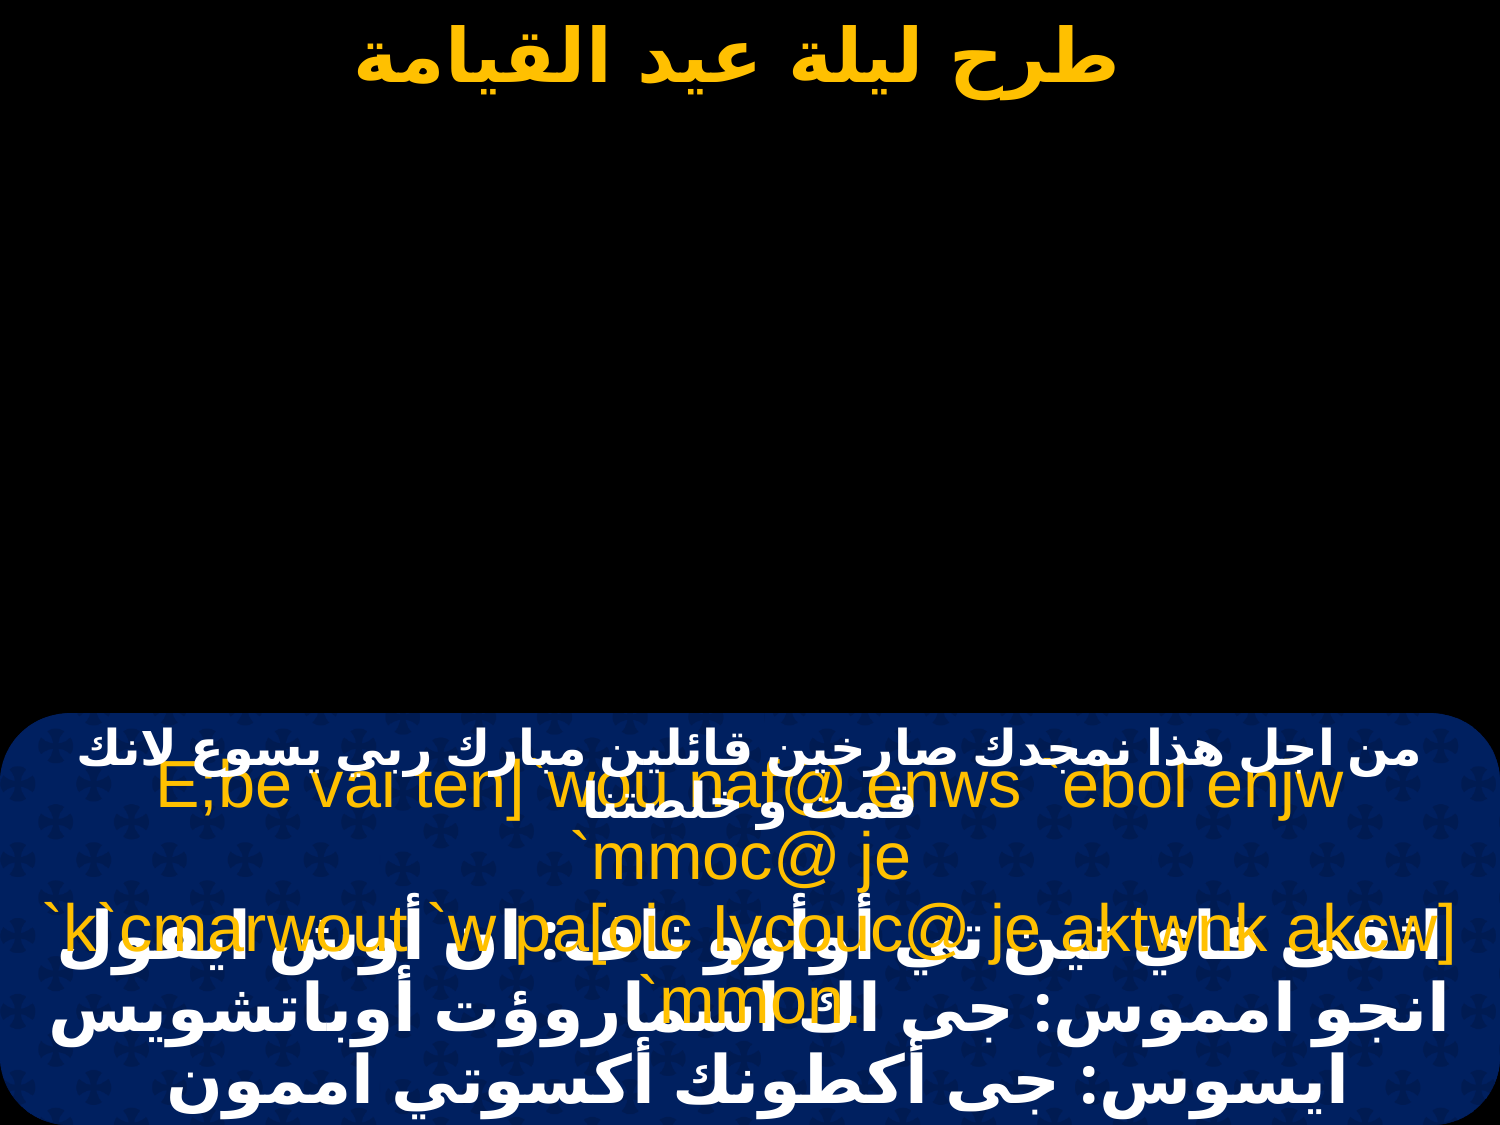

#
|  |  |  |
| --- | --- | --- |
من اجل هذا نمجدك صارخين قائلين مبارك ربي يسوع لانك قمت و خلصتنا
E;be vai ten]`wou naf@ enws `ebol enjw `mmoc@ je
`k`cmarwout `w pa[oic Iycouc@ je aktwnk akcw] `mmon.
اثفى فاي تين تي أوأوو ناف: ان أوش ايفول انجو امموس: جى اك اسماروؤت أوباتشويس ايسوس: جى أكطونك أكسوتي اممون